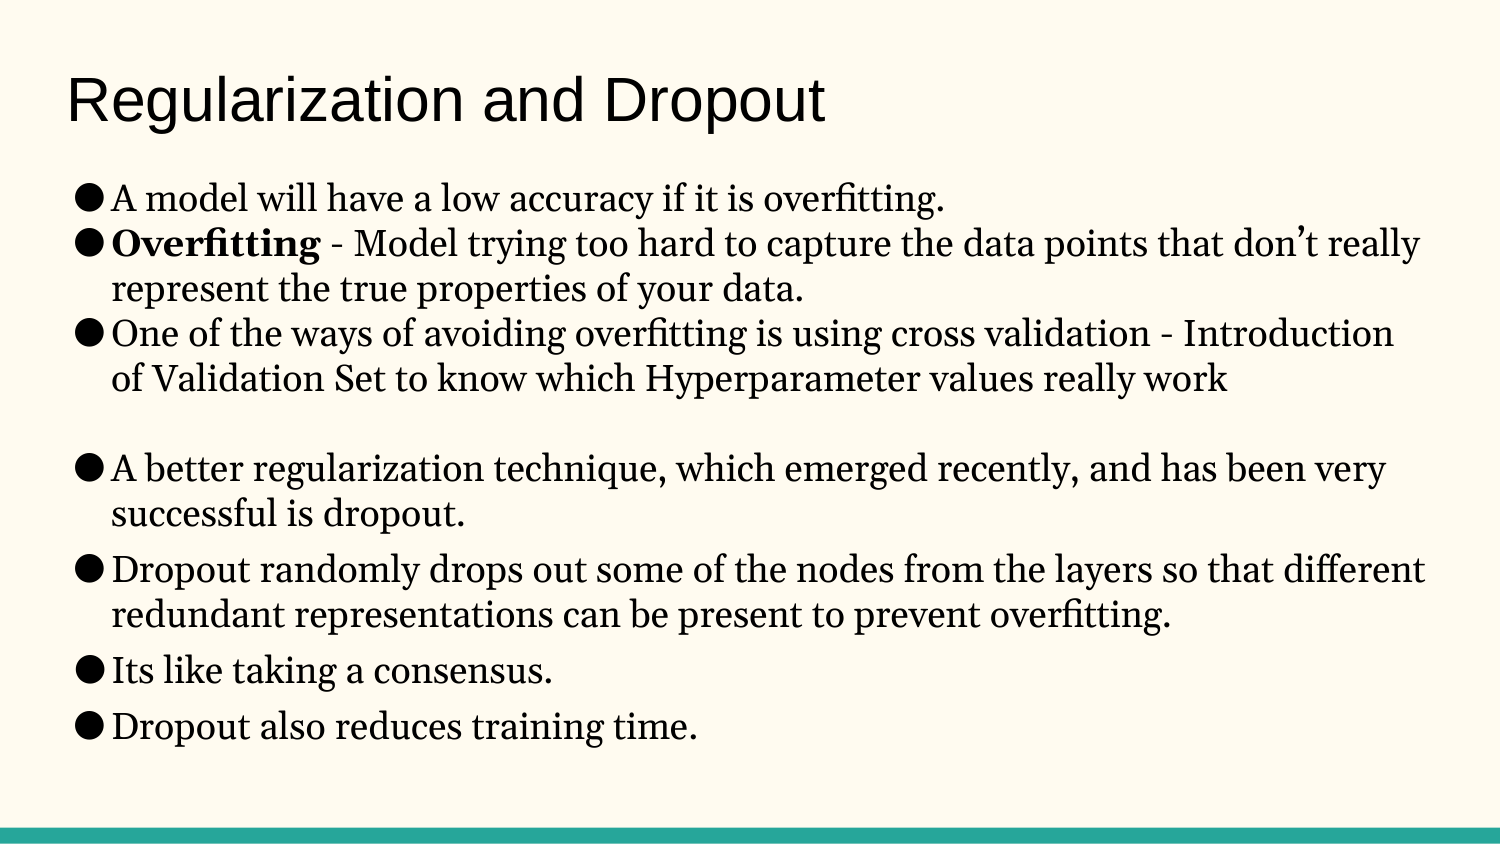

# Regularization and Dropout
A model will have a low accuracy if it is overfitting.
Overfitting - Model trying too hard to capture the data points that don’t really represent the true properties of your data.
One of the ways of avoiding overfitting is using cross validation - Introduction of Validation Set to know which Hyperparameter values really work

A better regularization technique, which emerged recently, and has been very successful is dropout.
Dropout randomly drops out some of the nodes from the layers so that different redundant representations can be present to prevent overfitting.
Its like taking a consensus.
Dropout also reduces training time.